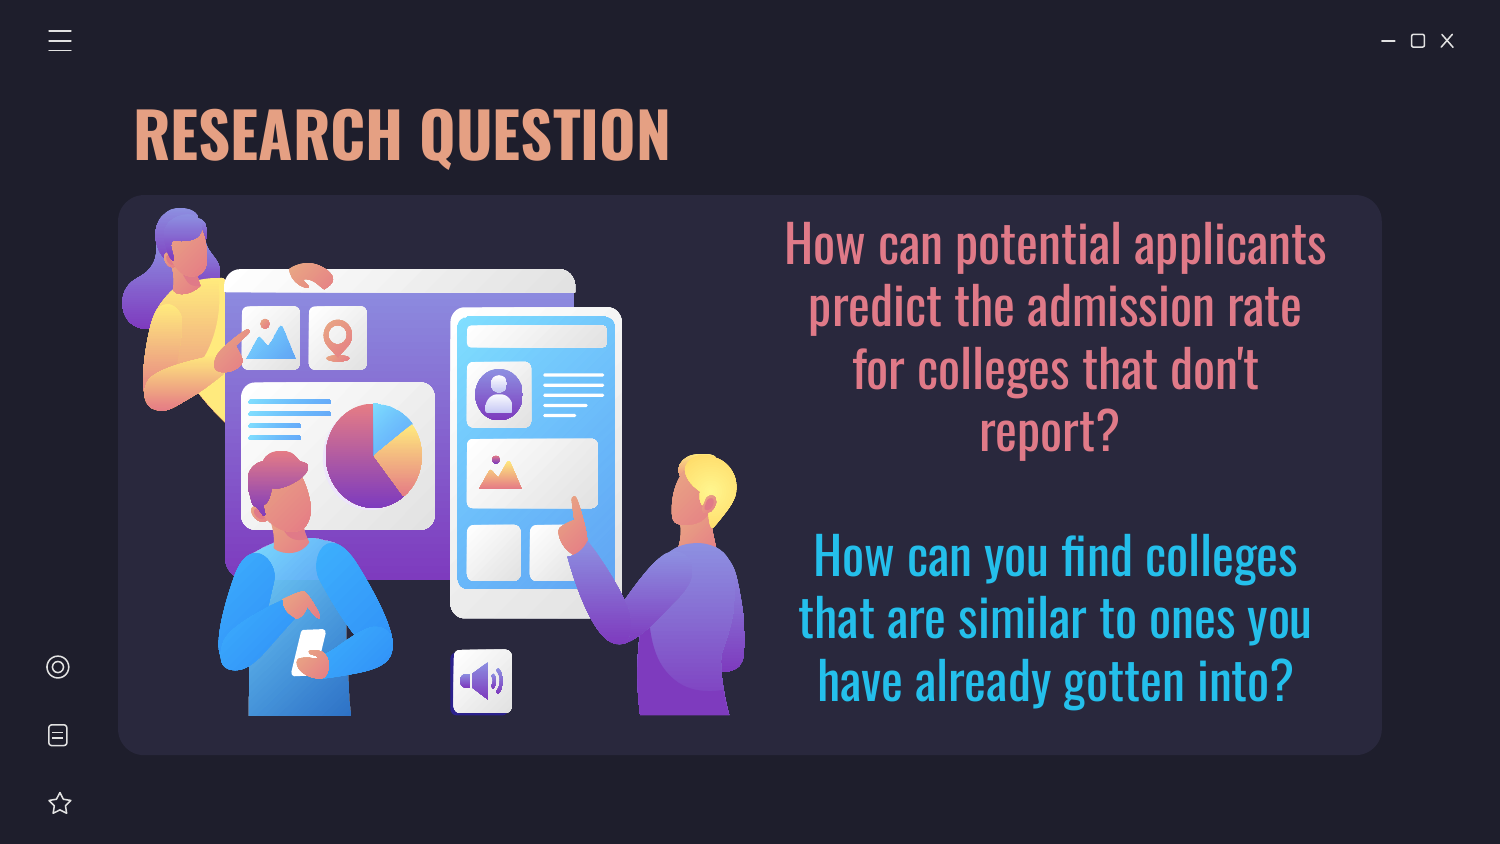

# RESEARCH QUESTION
How can potential applicants predict the admission rate for colleges that don't report?

How can you find colleges that are similar to ones you have already gotten into?